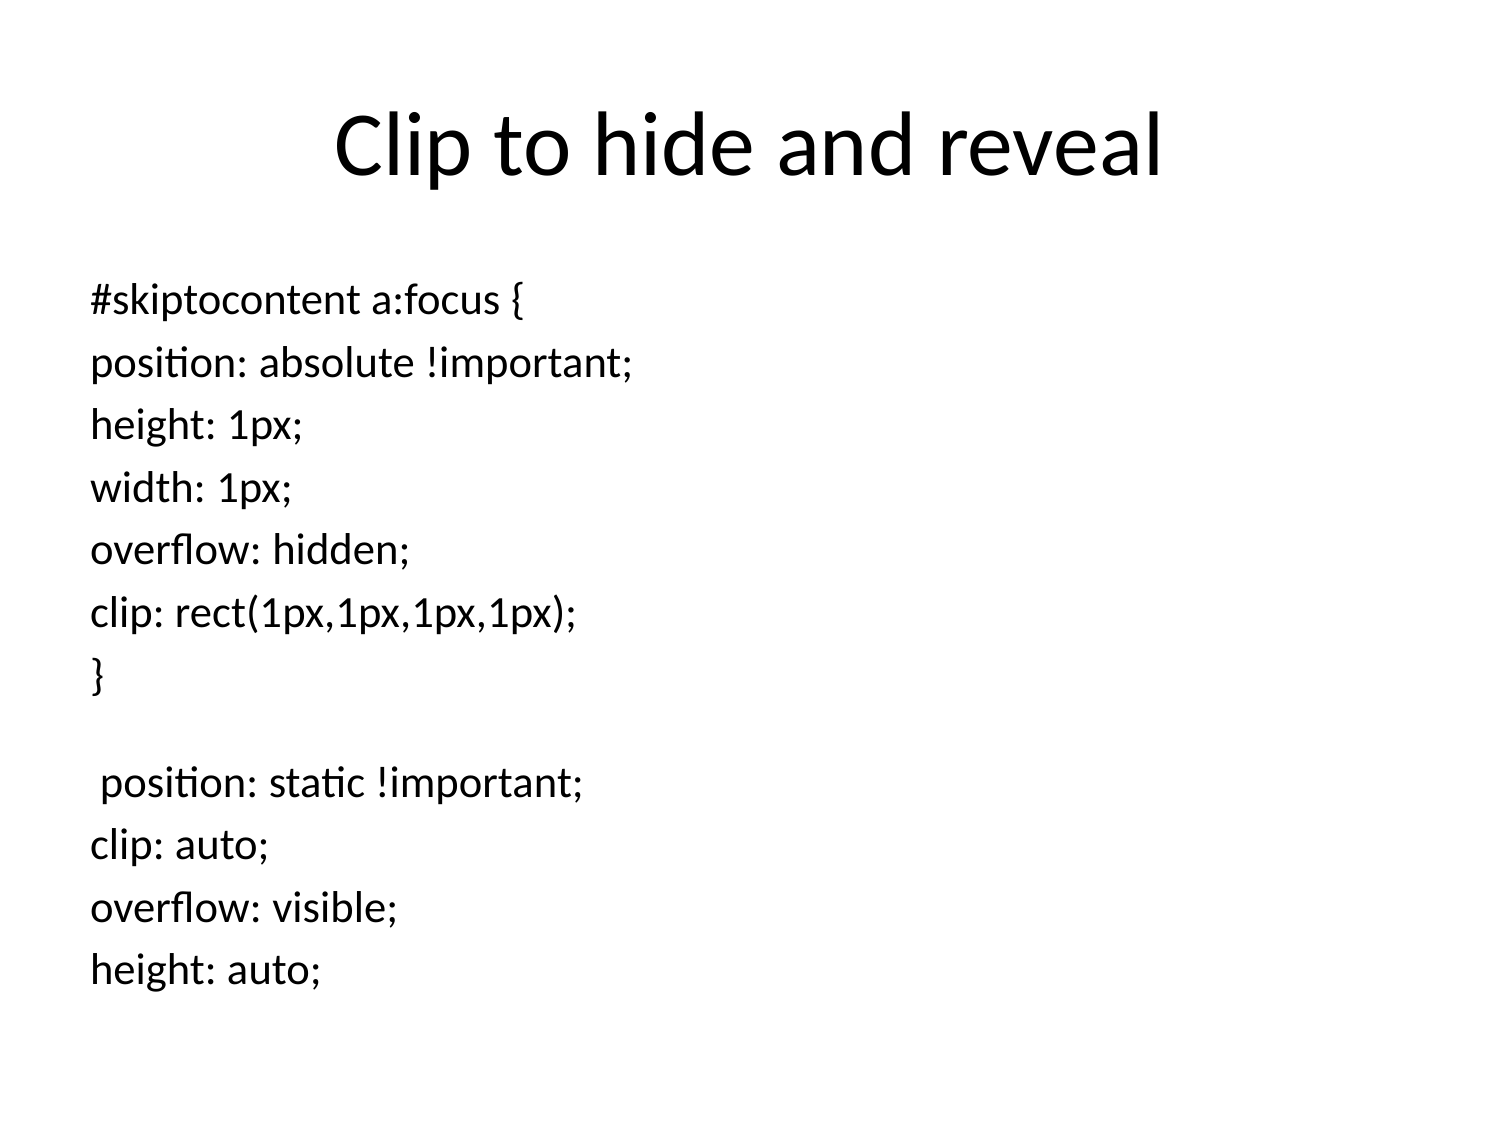

# Clip to hide and reveal
#skiptocontent a:focus {
position: absolute !important;
height: 1px;
width: 1px;
overflow: hidden;
clip: rect(1px,1px,1px,1px);
}
 position: static !important;
clip: auto;
overflow: visible;
height: auto;